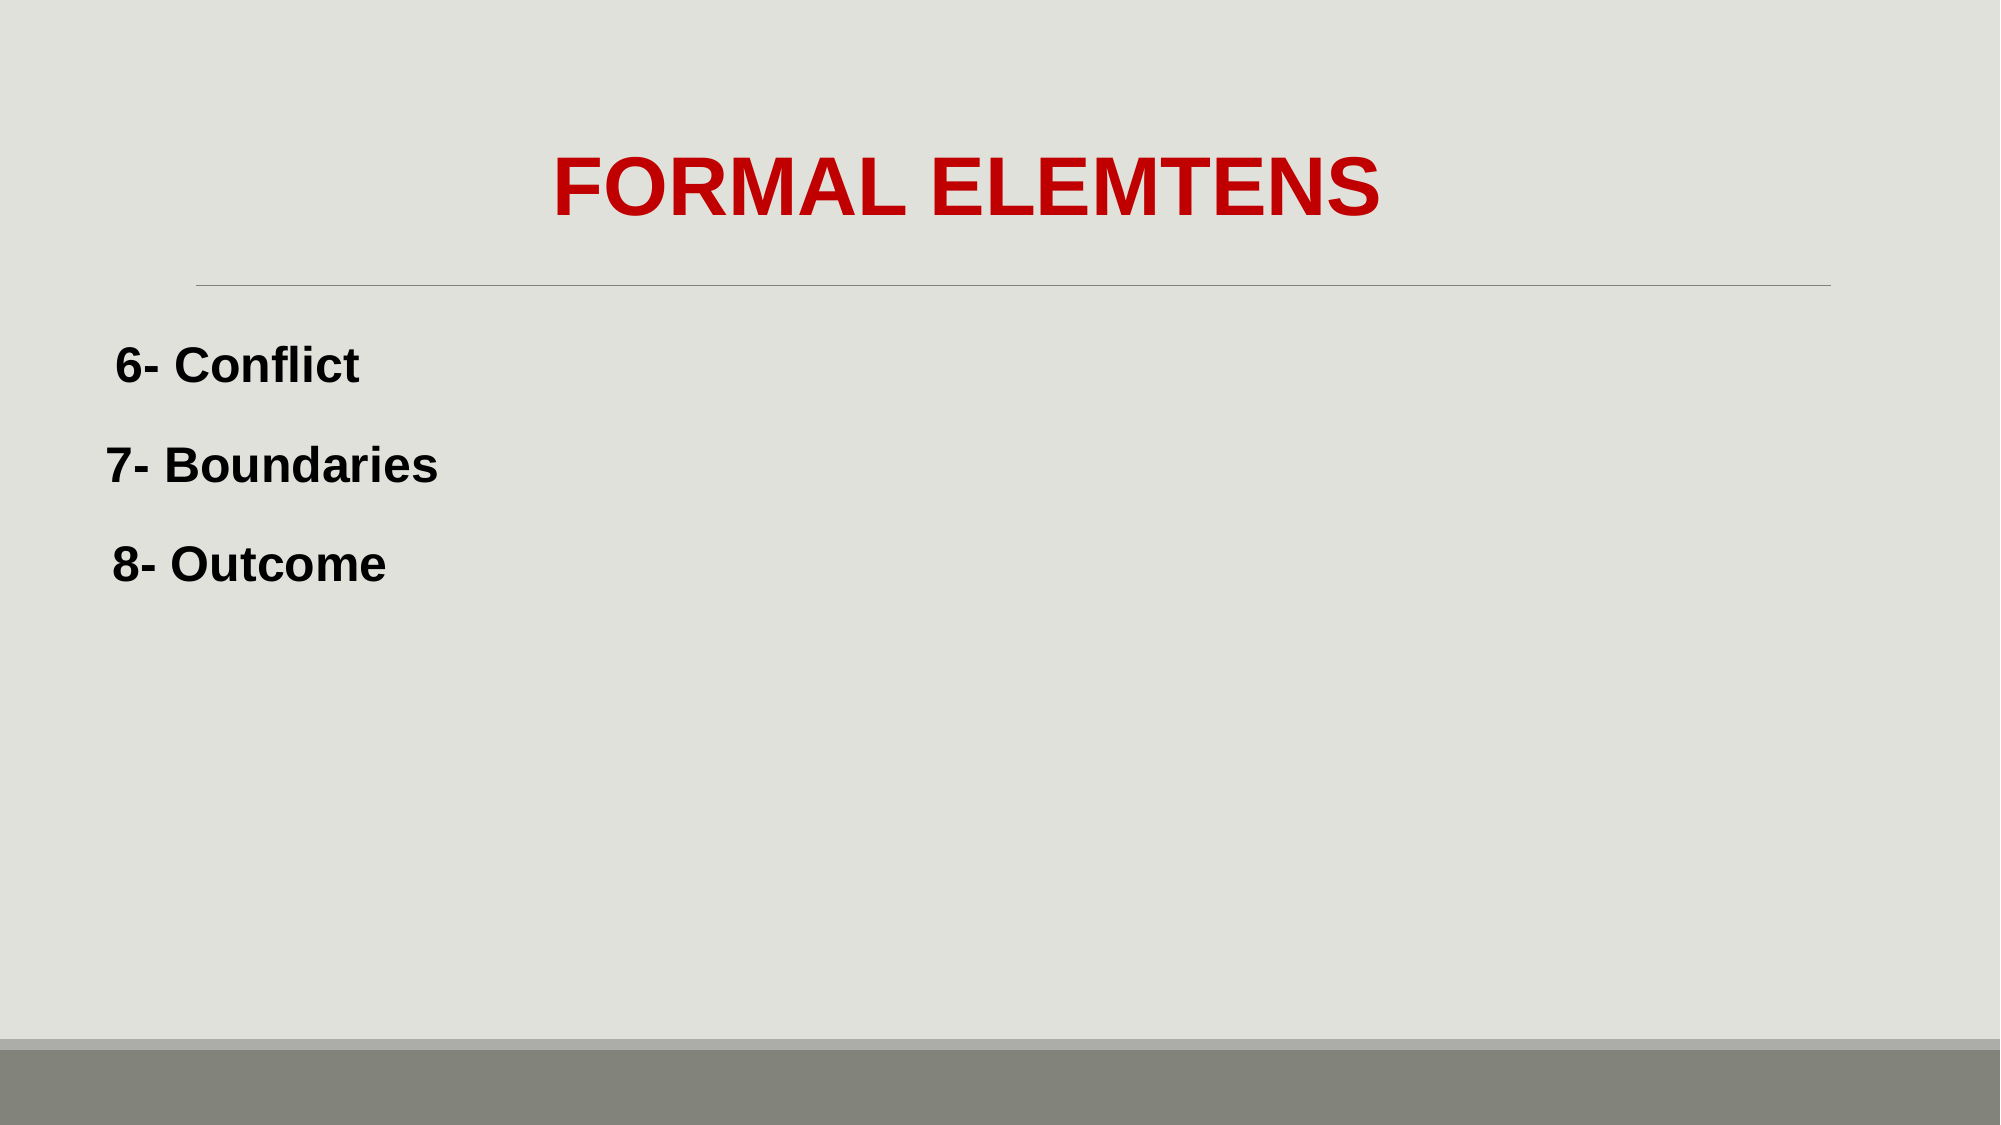

FORMAL ELEMTENS
6- Conflict
7- Boundaries
8- Outcome